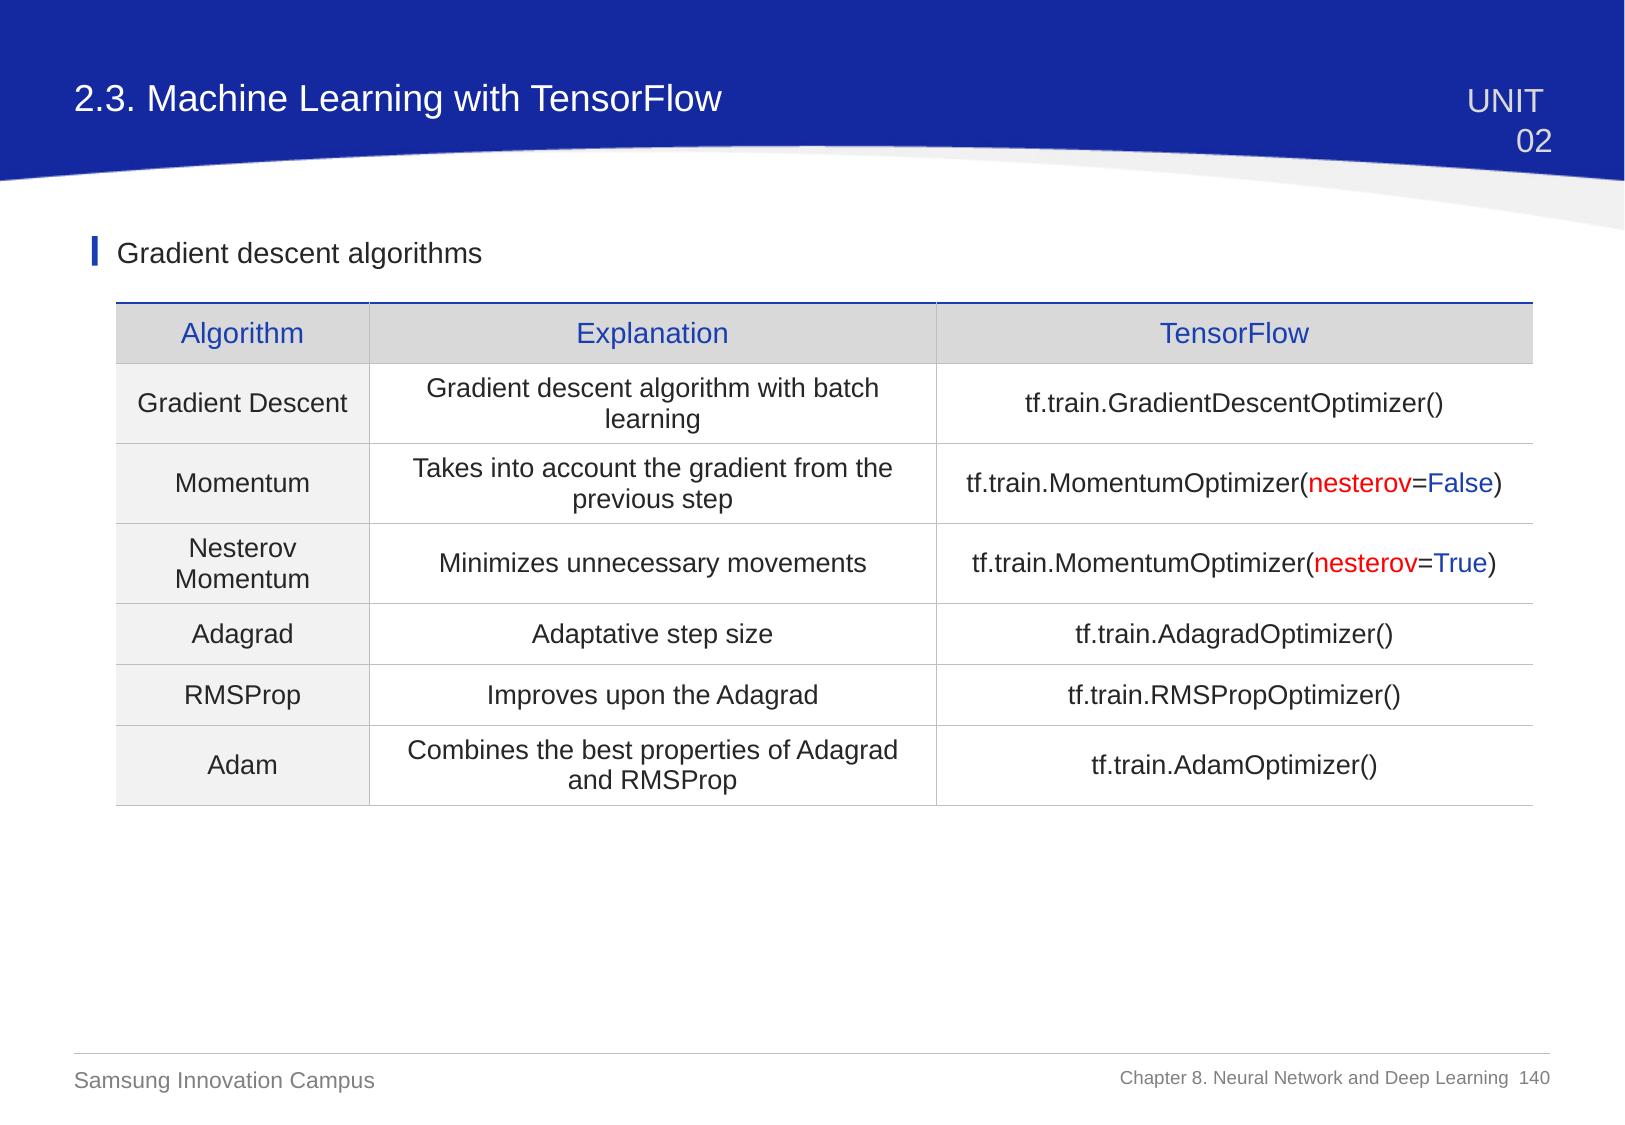

2.3. Machine Learning with TensorFlow
UNIT  02
Gradient descent algorithms

| Algorithm | Explanation | TensorFlow |
| --- | --- | --- |
| Gradient Descent | Gradient descent algorithm with batch learning | tf.train.GradientDescentOptimizer() |
| Momentum | Takes into account the gradient from the previous step | tf.train.MomentumOptimizer(nesterov=False) |
| Nesterov Momentum | Minimizes unnecessary movements | tf.train.MomentumOptimizer(nesterov=True) |
| Adagrad | Adaptative step size | tf.train.AdagradOptimizer() |
| RMSProp | Improves upon the Adagrad | tf.train.RMSPropOptimizer() |
| Adam | Combines the best properties of Adagrad and RMSProp | tf.train.AdamOptimizer() |